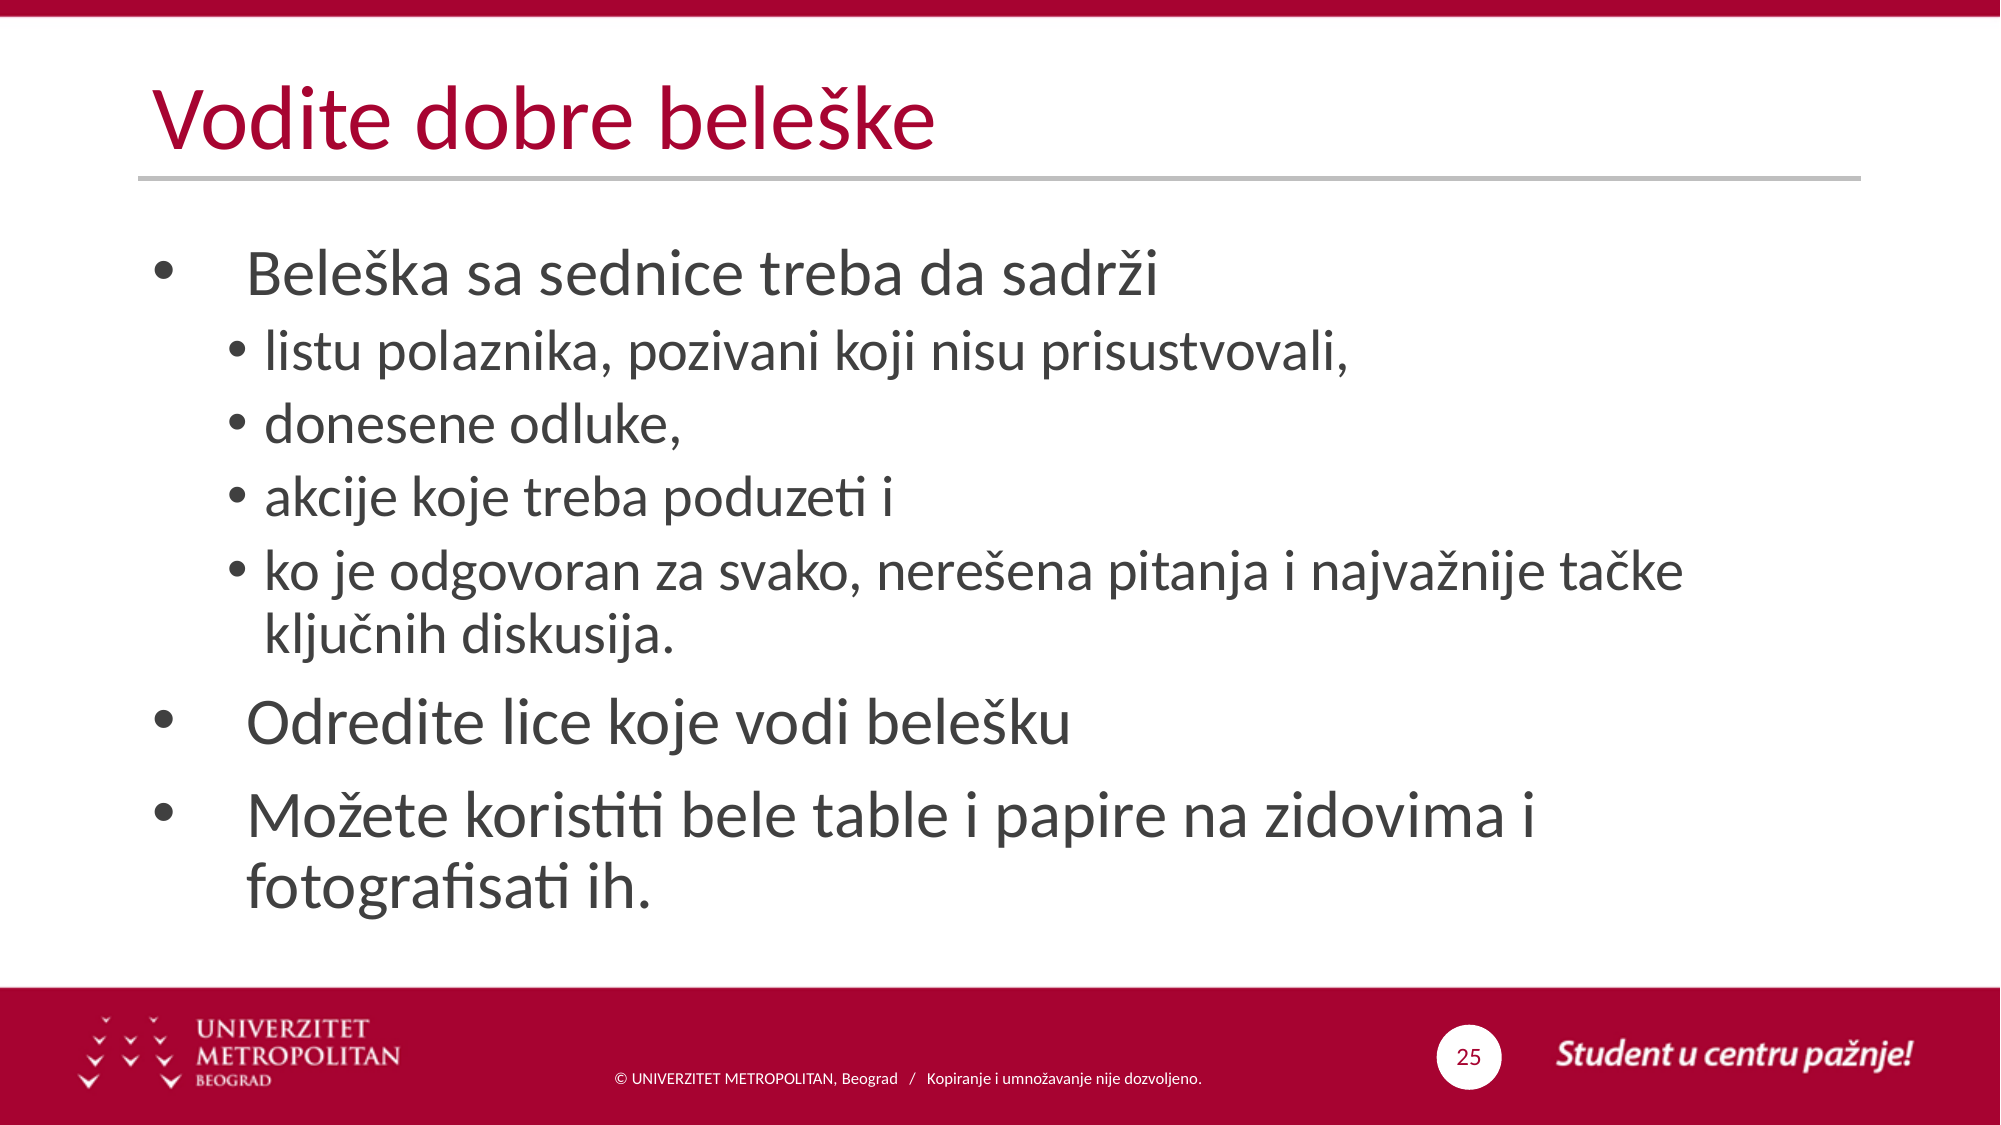

# Vodite dobre beleške
Beleška sa sednice treba da sadrži
listu polaznika, pozivani koji nisu prisustvovali,
donesene odluke,
akcije koje treba poduzeti i
ko je odgovoran za svako, nerešena pitanja i najvažnije tačke ključnih diskusija.
Odredite lice koje vodi belešku
Možete koristiti bele table i papire na zidovima i fotografisati ih.